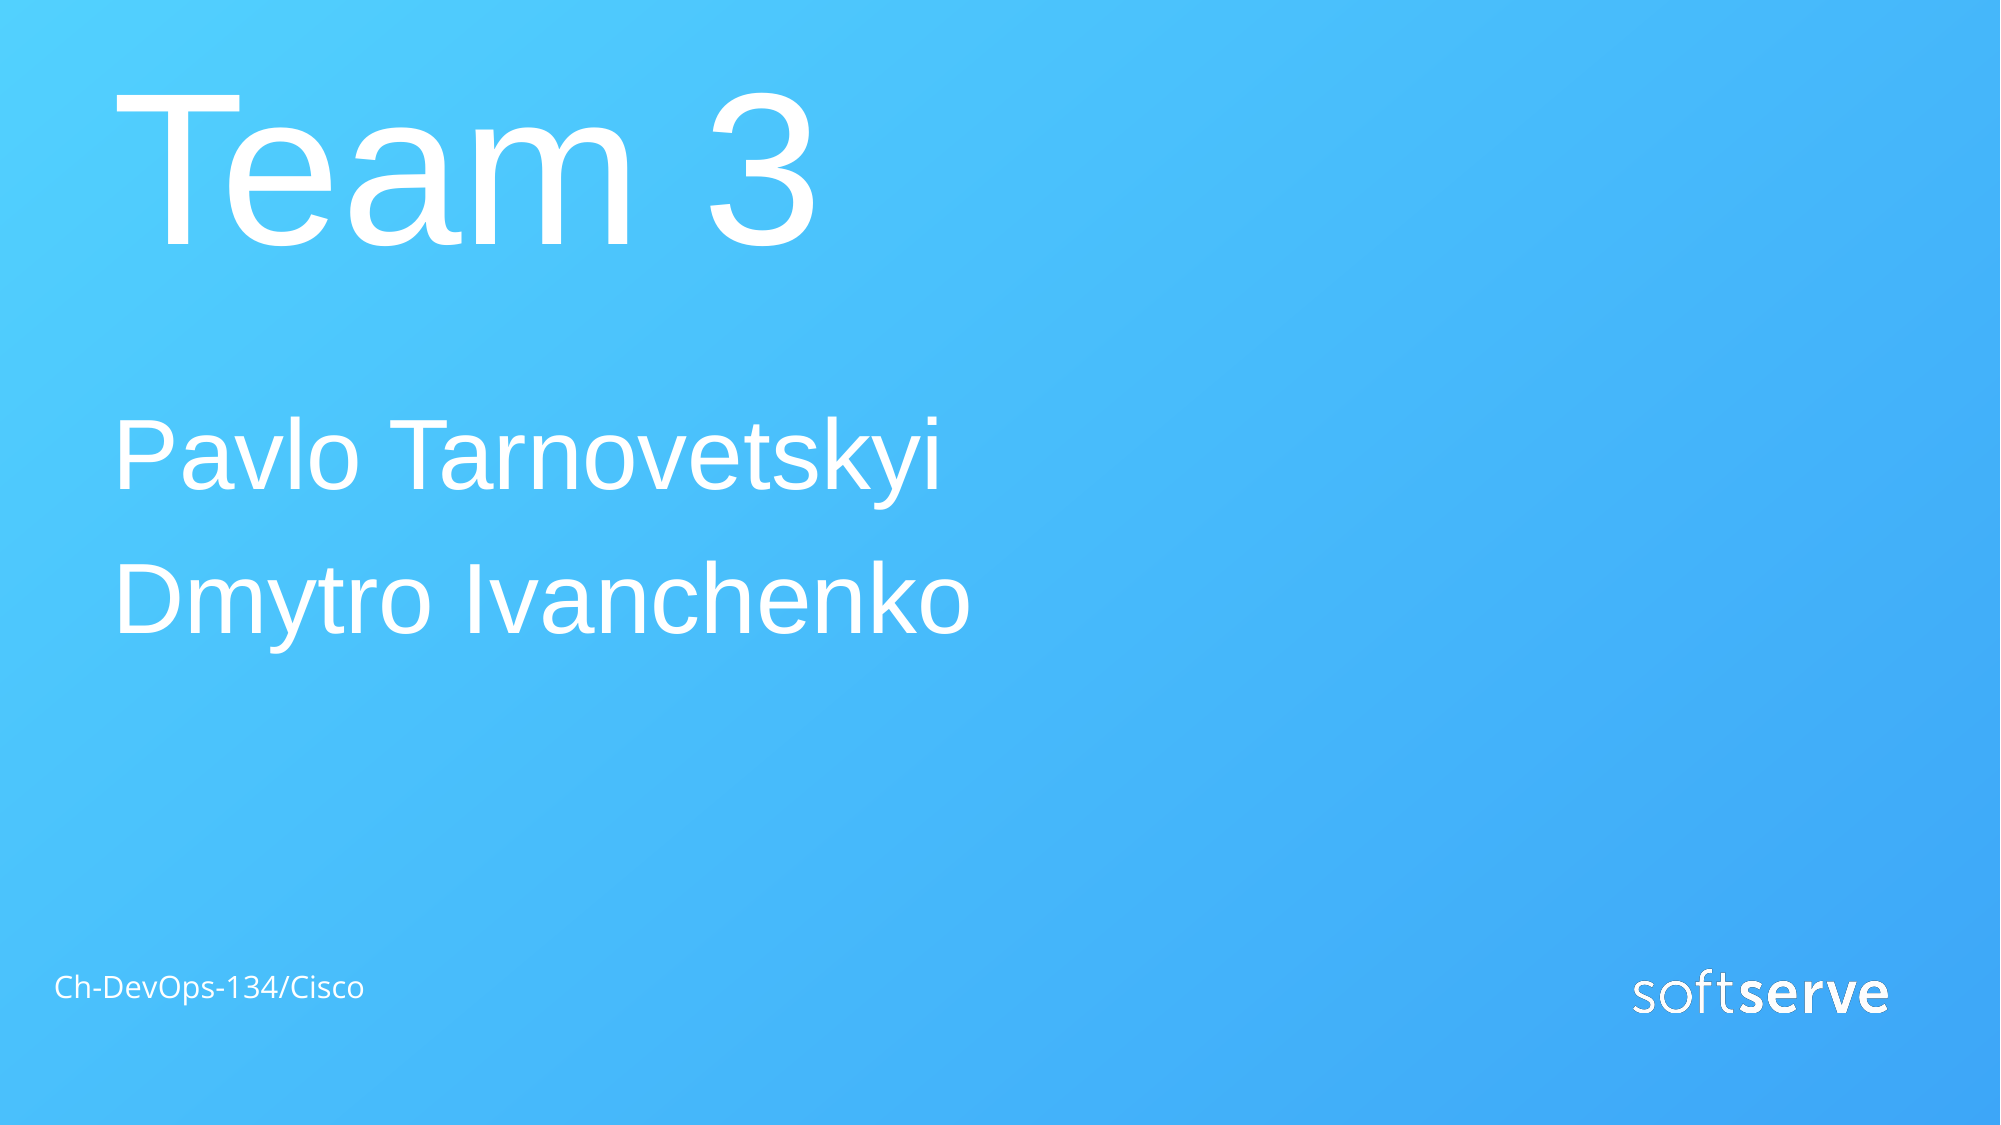

# Team 3

Pavlo Tarnovetskyi

Dmytro Ivanchenko
Ch-DevOps-134/Cisco